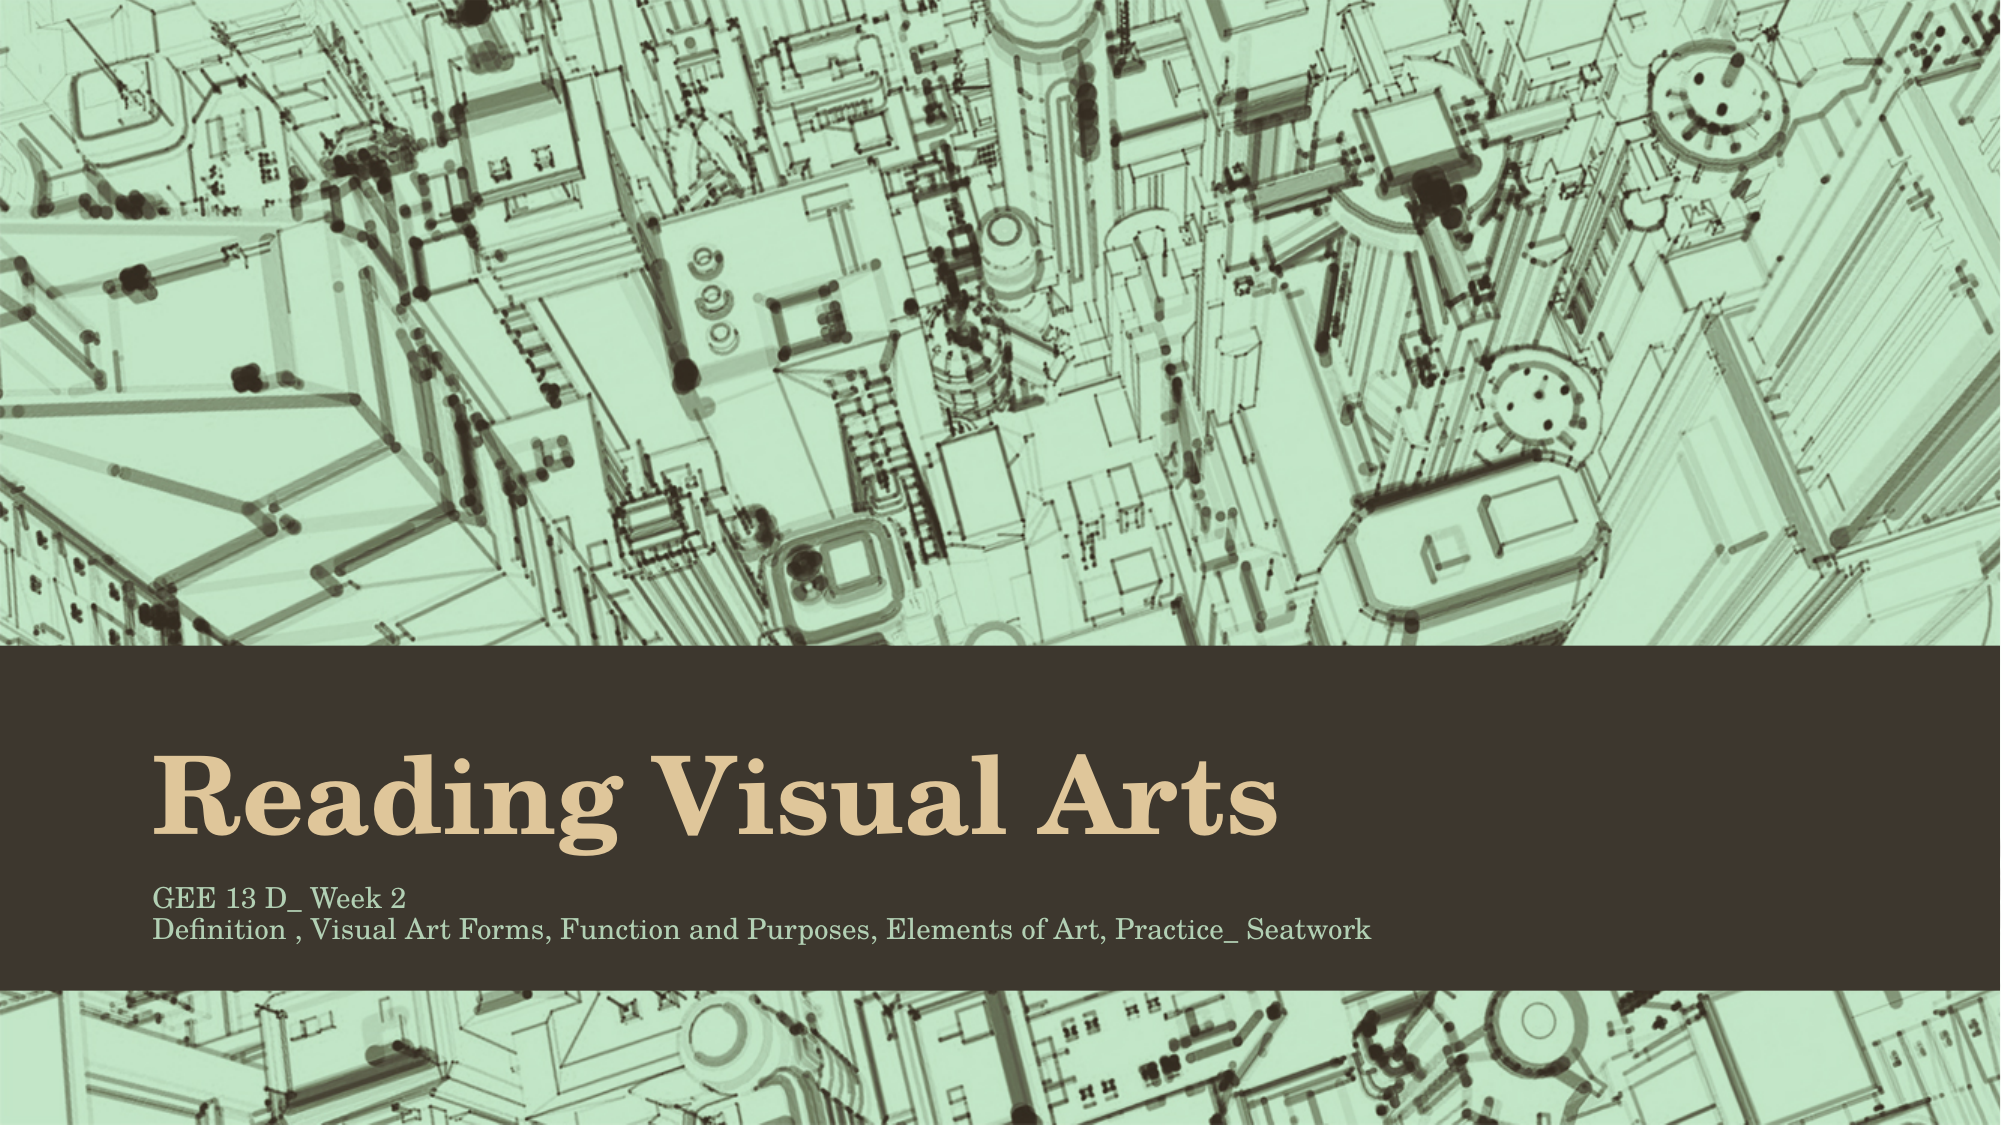

# Reading Visual Arts
GEE 13 D_ Week 2
Definition , Visual Art Forms, Function and Purposes, Elements of Art, Practice_ Seatwork